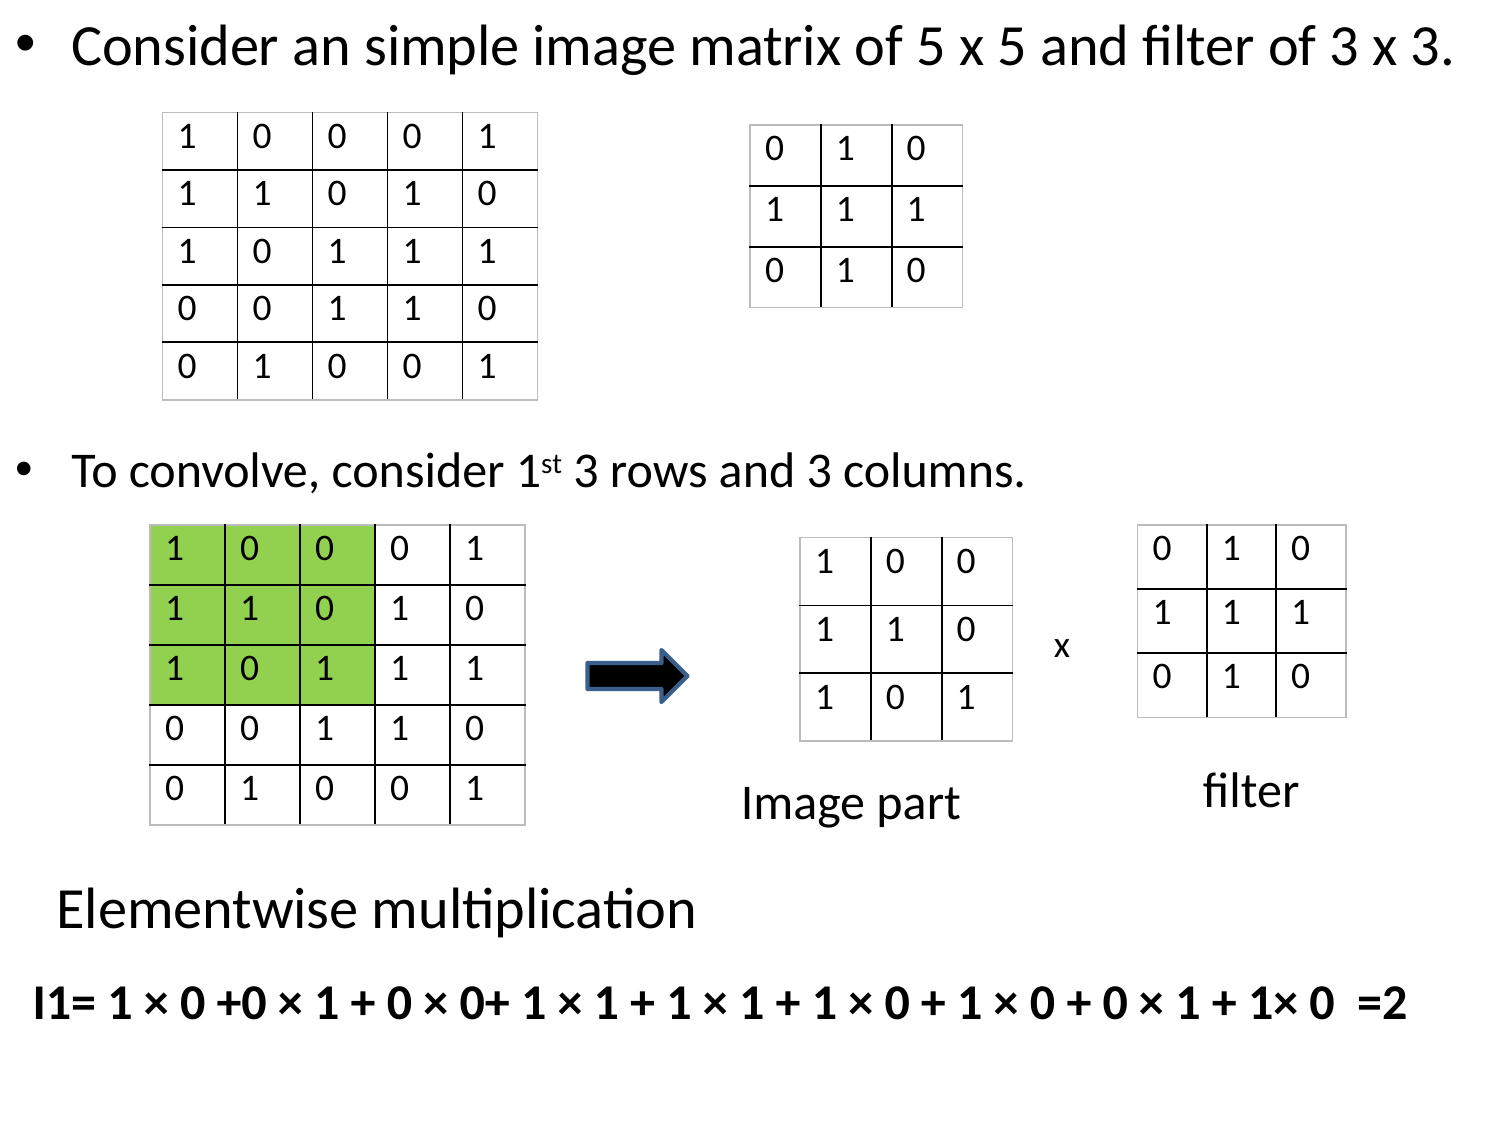

Consider an simple image matrix of 5 x 5 and filter of 3 x 3.

To convolve, consider 1st 3 rows and 3 columns.

| 1 | 0 | 0 | 0 | 1 |
| --- | --- | --- | --- | --- |
| 1 | 1 | 0 | 1 | 0 |
| 1 | 0 | 1 | 1 | 1 |
| 0 | 0 | 1 | 1 | 0 |
| 0 | 1 | 0 | 0 | 1 |
| 0 | 1 | 0 |
| --- | --- | --- |
| 1 | 1 | 1 |
| 0 | 1 | 0 |
| 1 | 0 | 0 | 0 | 1 |
| --- | --- | --- | --- | --- |
| 1 | 1 | 0 | 1 | 0 |
| 1 | 0 | 1 | 1 | 1 |
| 0 | 0 | 1 | 1 | 0 |
| 0 | 1 | 0 | 0 | 1 |
| 0 | 1 | 0 |
| --- | --- | --- |
| 1 | 1 | 1 |
| 0 | 1 | 0 |
| 1 | 0 | 0 |
| --- | --- | --- |
| 1 | 1 | 0 |
| 1 | 0 | 1 |
x

filter
Image part
Elementwise multiplication
I1= 1 × 0 +0 × 1 + 0 × 0+ 1 × 1 + 1 × 1 + 1 × 0 + 1 × 0 + 0 × 1 + 1× 0  =2